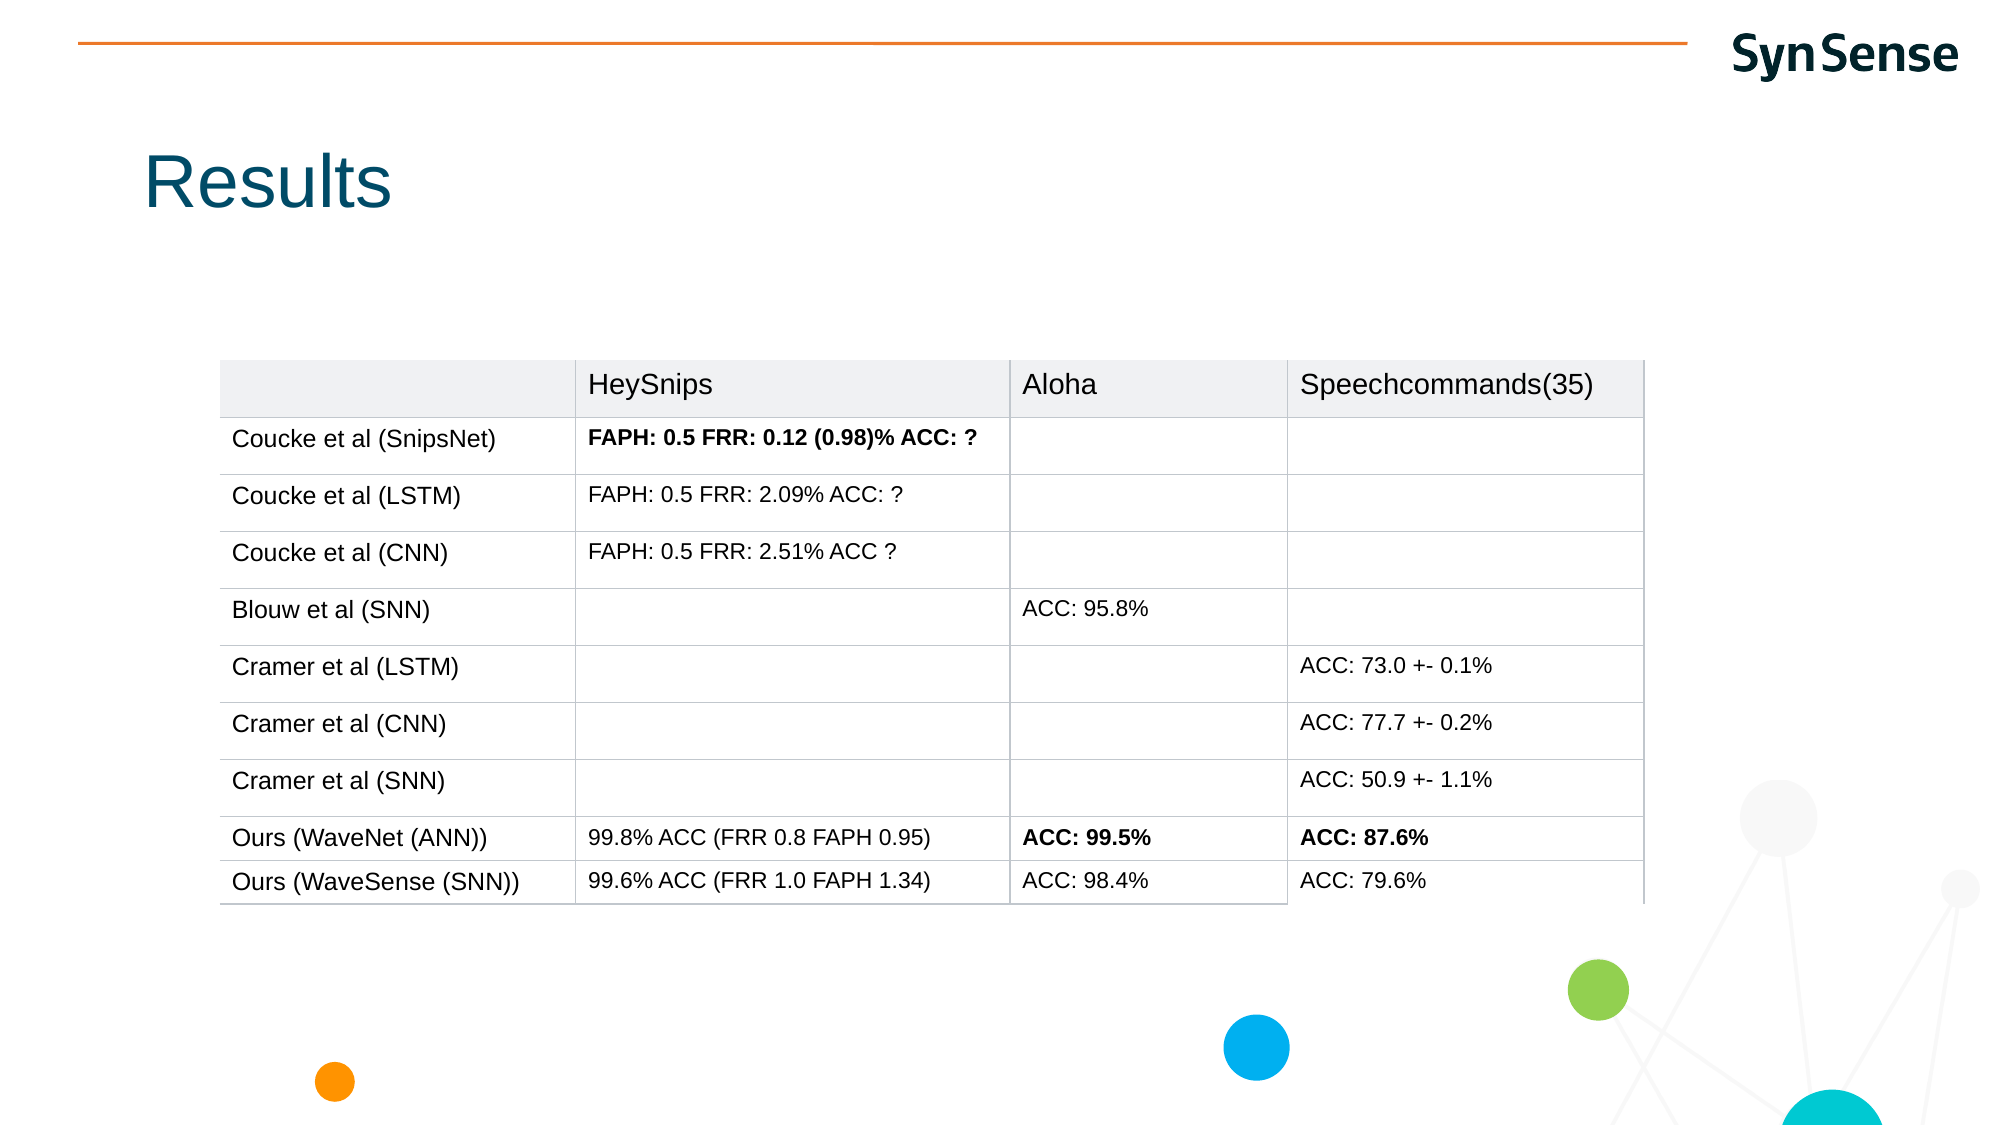

Results
|  | HeySnips | Aloha | Speechcommands(35) |
| --- | --- | --- | --- |
| Coucke et al (SnipsNet) | FAPH: 0.5 FRR: 0.12 (0.98)% ACC: ? |  |  |
| Coucke et al (LSTM) | FAPH: 0.5 FRR: 2.09% ACC: ? |  |  |
| Coucke et al (CNN) | FAPH: 0.5 FRR: 2.51% ACC ? |  |  |
| Blouw et al (SNN) |  | ACC: 95.8% |  |
| Cramer et al (LSTM) |  |  | ACC: 73.0 +- 0.1% |
| Cramer et al (CNN) |  |  | ACC: 77.7 +- 0.2% |
| Cramer et al (SNN) |  |  | ACC: 50.9 +- 1.1% |
| Ours (WaveNet (ANN)) | 99.8% ACC (FRR 0.8 FAPH 0.95) | ACC: 99.5% | ACC: 87.6% |
| Ours (WaveSense (SNN)) | 99.6% ACC (FRR 1.0 FAPH 1.34) | ACC: 98.4% | ACC: 79.6% |